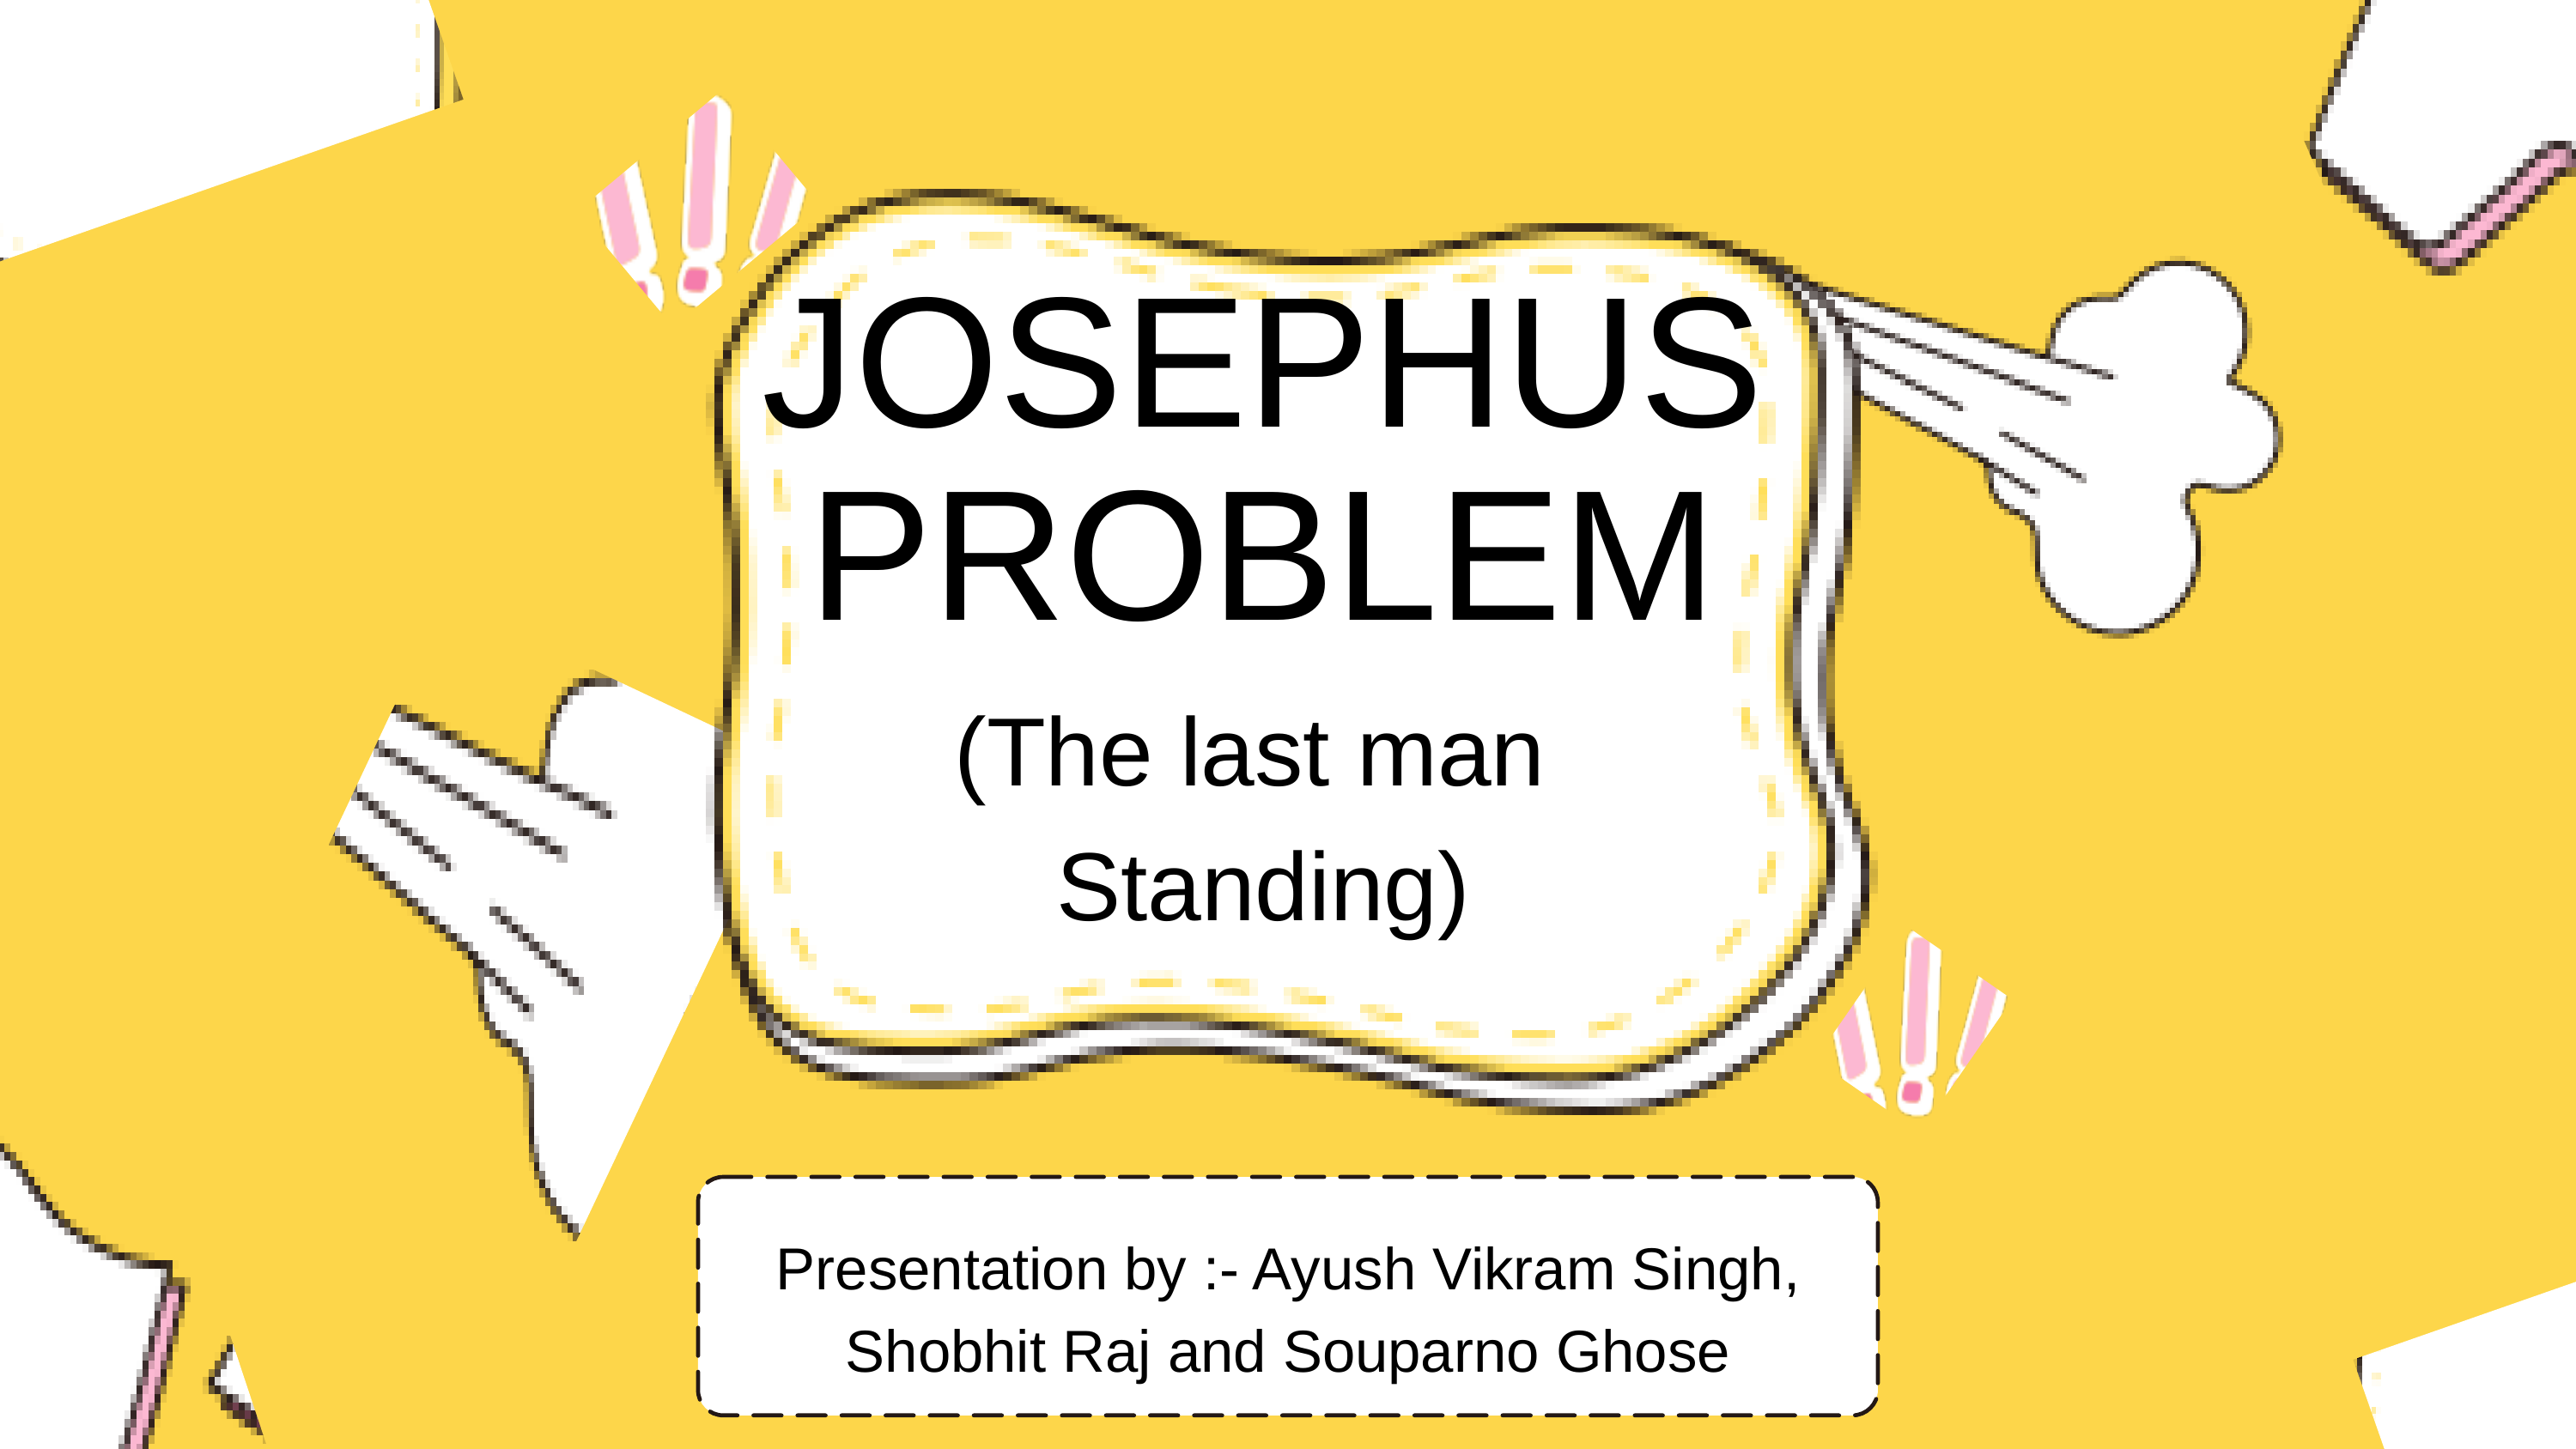

JOSEPHUS
PROBLEM
(The last man
Standing)

Presentation by :- Ayush Vikram Singh, Shobhit Raj and Souparno Ghose